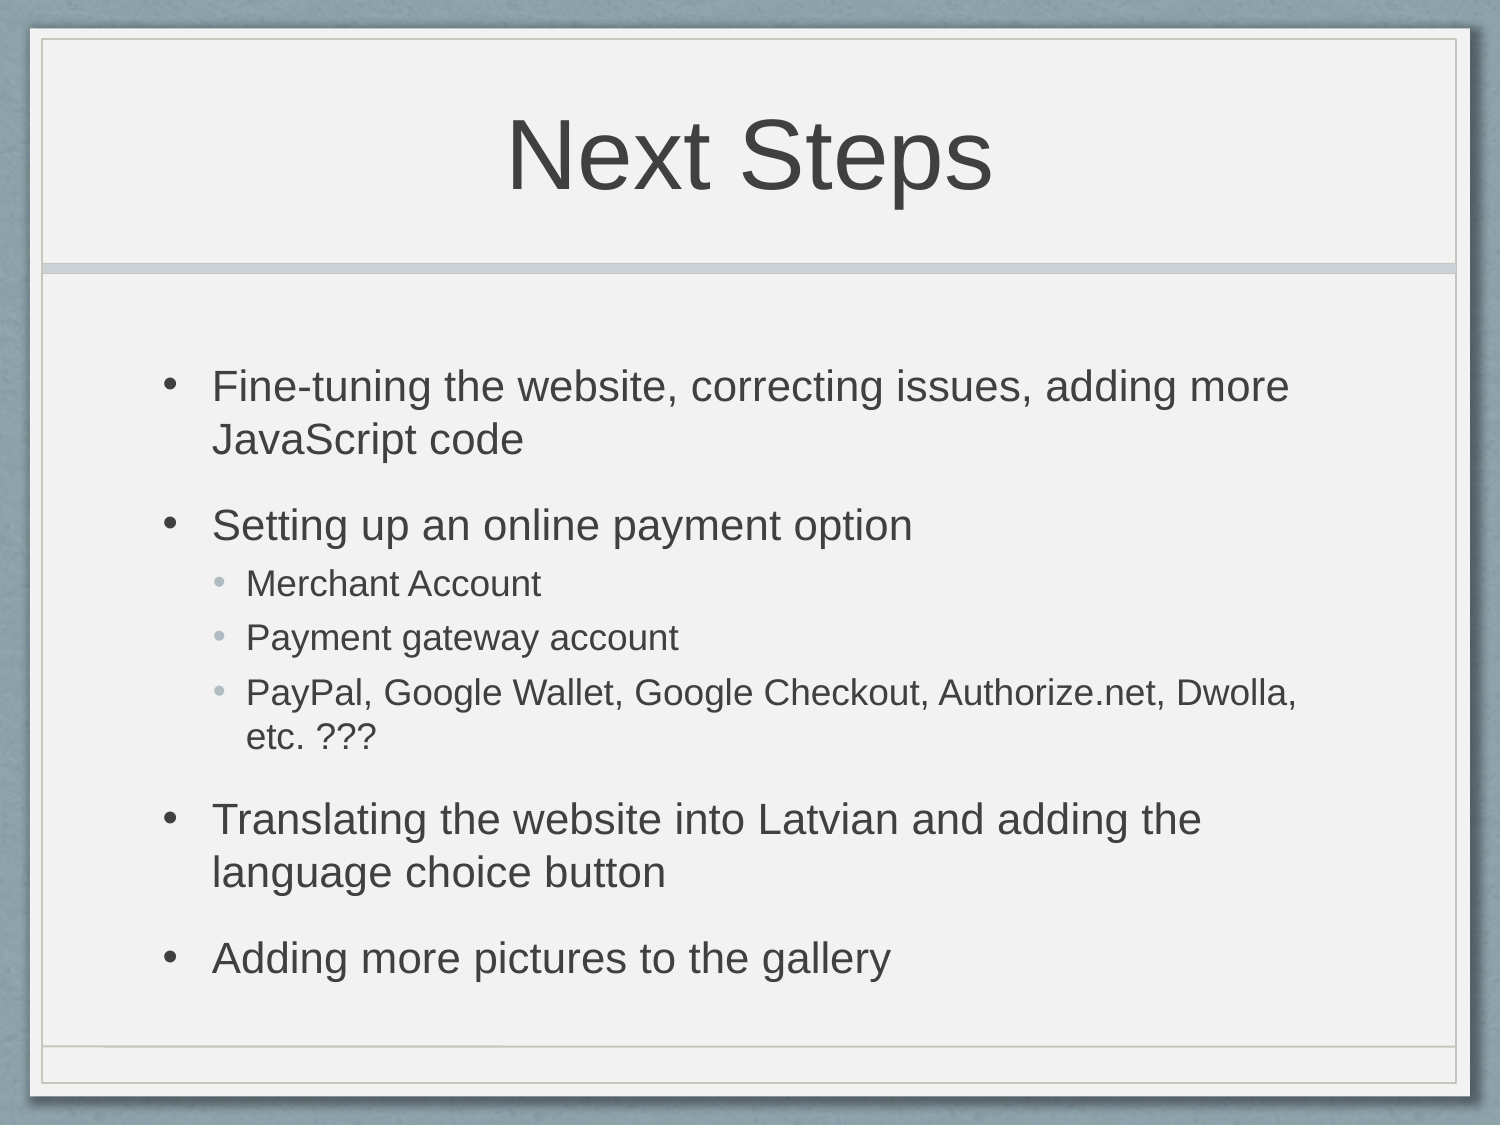

# Next Steps
Fine-tuning the website, correcting issues, adding more JavaScript code
Setting up an online payment option
Merchant Account
Payment gateway account
PayPal, Google Wallet, Google Checkout, Authorize.net, Dwolla, etc. ???
Translating the website into Latvian and adding the language choice button
Adding more pictures to the gallery